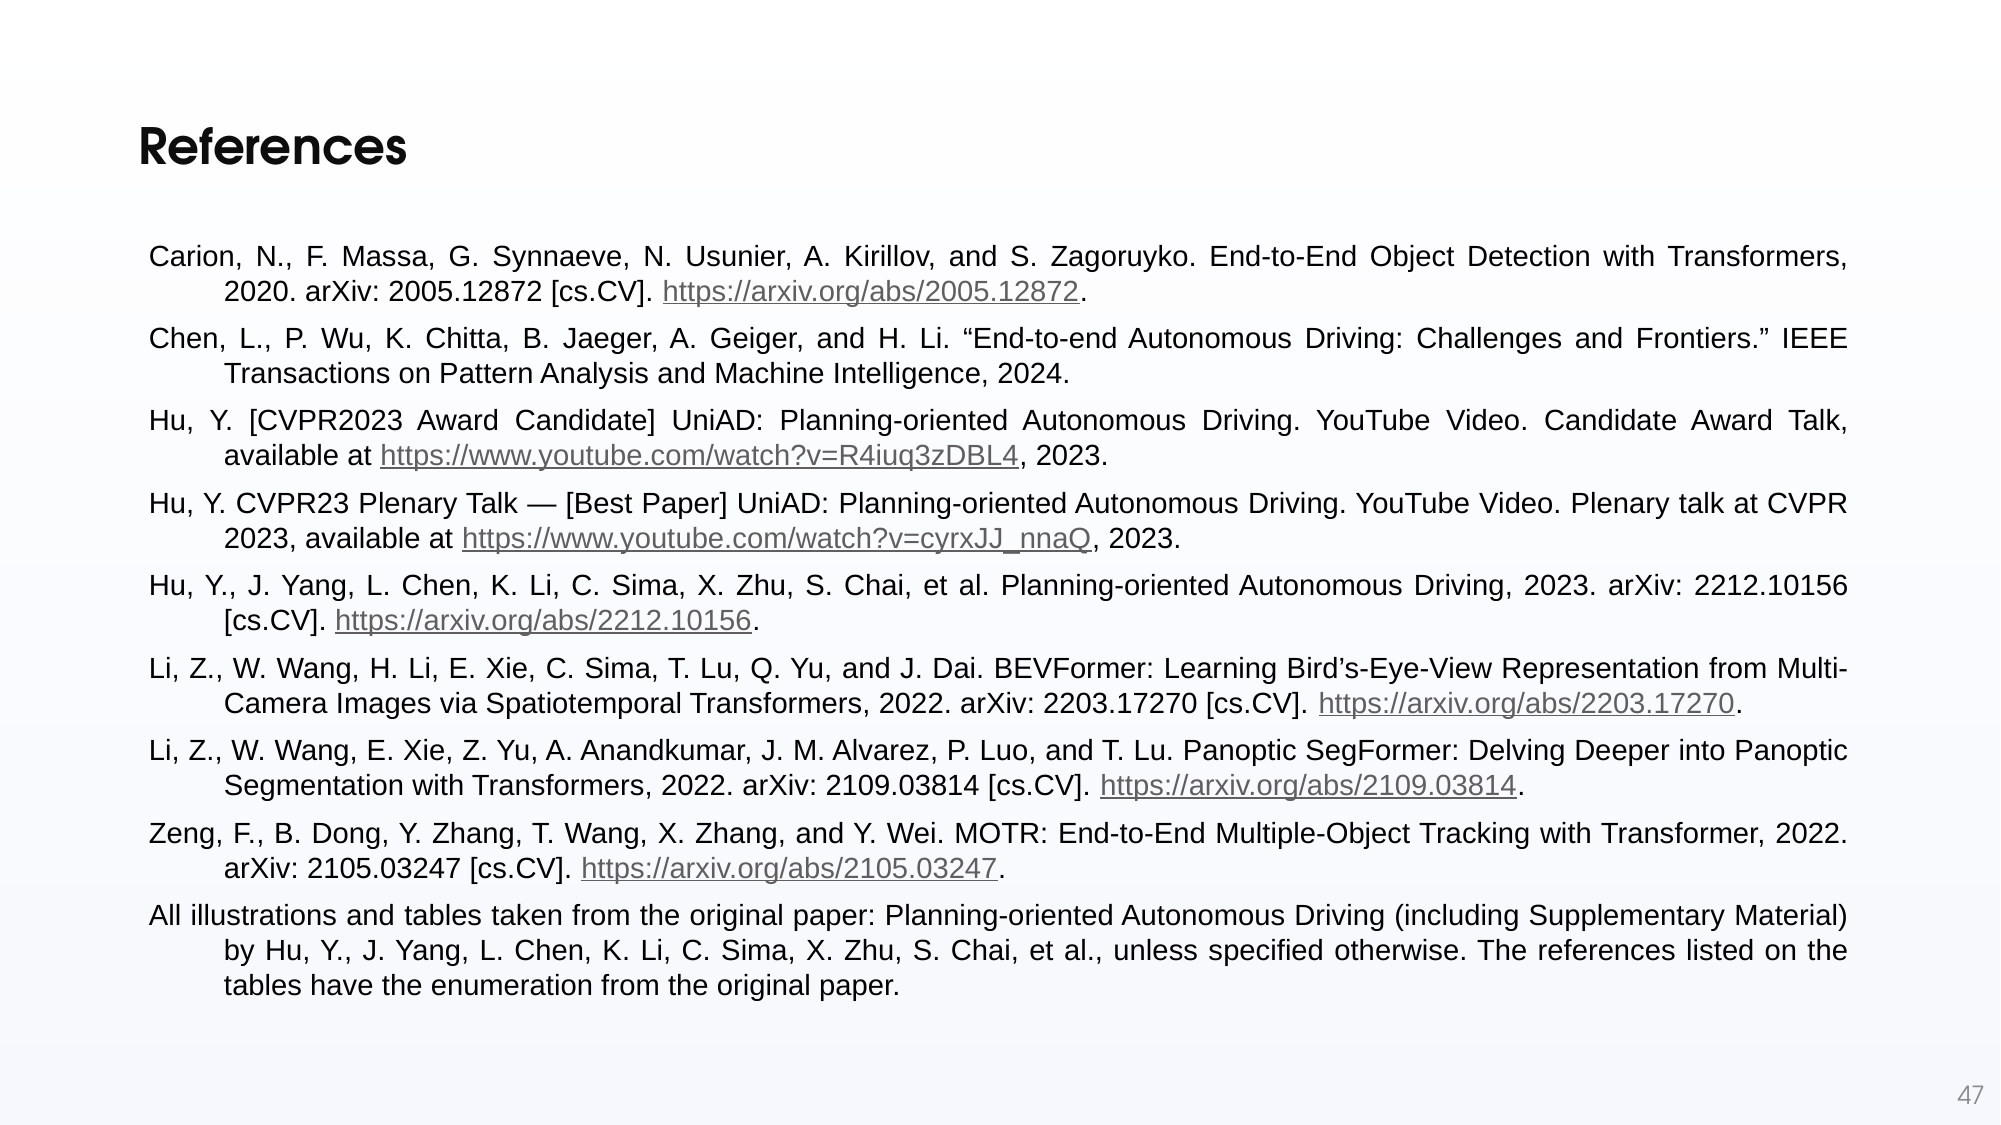

References
Carion, N., F. Massa, G. Synnaeve, N. Usunier, A. Kirillov, and S. Zagoruyko. End-to-End Object Detection with Transformers, 2020. arXiv: 2005.12872 [cs.CV]. https://arxiv.org/abs/2005.12872.
Chen, L., P. Wu, K. Chitta, B. Jaeger, A. Geiger, and H. Li. “End-to-end Autonomous Driving: Challenges and Frontiers.” IEEE Transactions on Pattern Analysis and Machine Intelligence, 2024.
Hu, Y. [CVPR2023 Award Candidate] UniAD: Planning-oriented Autonomous Driving. YouTube Video. Candidate Award Talk, available at https://www.youtube.com/watch?v=R4iuq3zDBL4, 2023.
Hu, Y. CVPR23 Plenary Talk — [Best Paper] UniAD: Planning-oriented Autonomous Driving. YouTube Video. Plenary talk at CVPR 2023, available at https://www.youtube.com/watch?v=cyrxJJ_nnaQ, 2023.
Hu, Y., J. Yang, L. Chen, K. Li, C. Sima, X. Zhu, S. Chai, et al. Planning-oriented Autonomous Driving, 2023. arXiv: 2212.10156 [cs.CV]. https://arxiv.org/abs/2212.10156.
Li, Z., W. Wang, H. Li, E. Xie, C. Sima, T. Lu, Q. Yu, and J. Dai. BEVFormer: Learning Bird’s-Eye-View Representation from Multi-Camera Images via Spatiotemporal Transformers, 2022. arXiv: 2203.17270 [cs.CV]. https://arxiv.org/abs/2203.17270.
Li, Z., W. Wang, E. Xie, Z. Yu, A. Anandkumar, J. M. Alvarez, P. Luo, and T. Lu. Panoptic SegFormer: Delving Deeper into Panoptic Segmentation with Transformers, 2022. arXiv: 2109.03814 [cs.CV]. https://arxiv.org/abs/2109.03814.
Zeng, F., B. Dong, Y. Zhang, T. Wang, X. Zhang, and Y. Wei. MOTR: End-to-End Multiple-Object Tracking with Transformer, 2022. arXiv: 2105.03247 [cs.CV]. https://arxiv.org/abs/2105.03247.
All illustrations and tables taken from the original paper: Planning-oriented Autonomous Driving (including Supplementary Material) by Hu, Y., J. Yang, L. Chen, K. Li, C. Sima, X. Zhu, S. Chai, et al., unless specified otherwise. The references listed on the tables have the enumeration from the original paper.

47